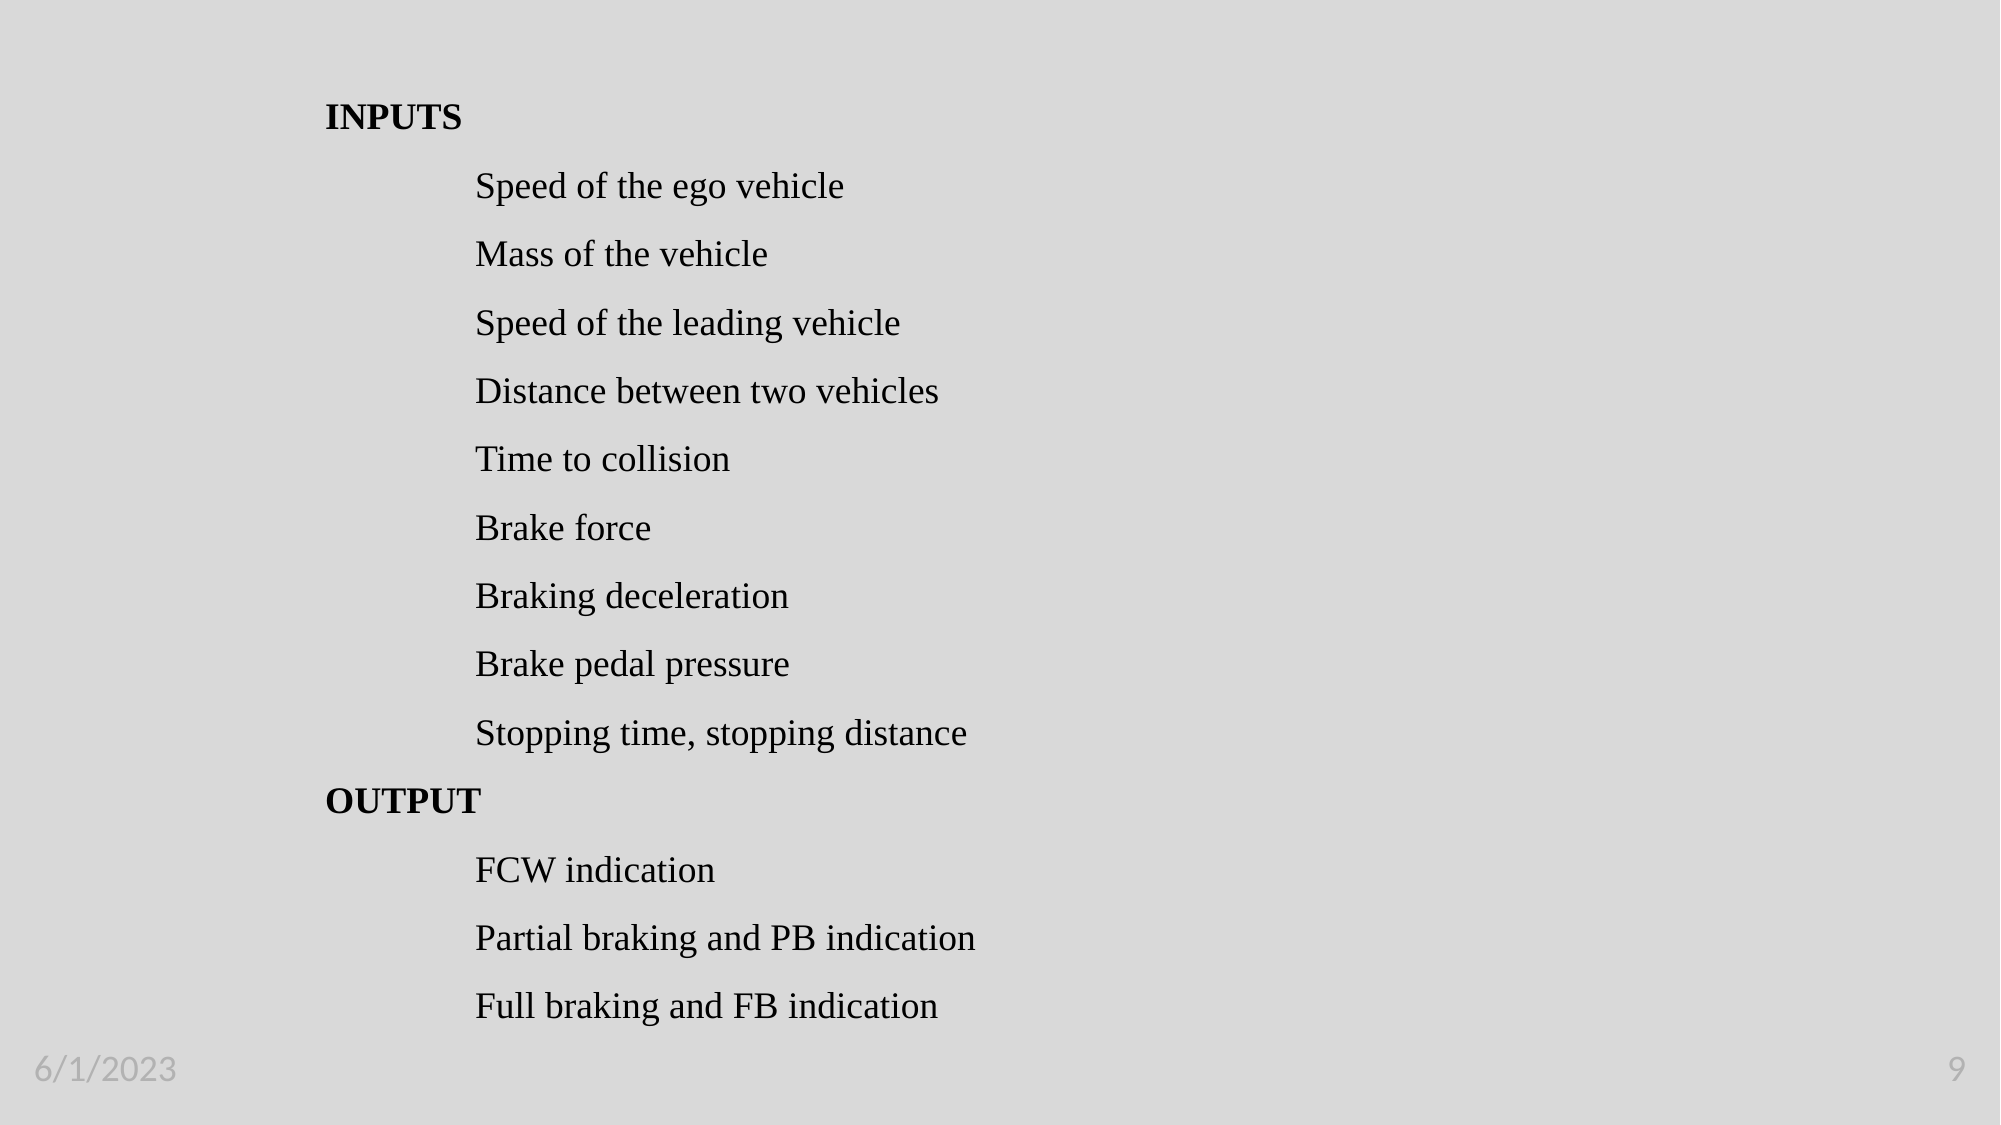

INPUTS
	Speed of the ego vehicle
	Mass of the vehicle
	Speed of the leading vehicle
	Distance between two vehicles
	Time to collision
	Brake force
	Braking deceleration
 	Brake pedal pressure
	Stopping time, stopping distance
OUTPUT
	FCW indication
	Partial braking and PB indication
	Full braking and FB indication

6/1/2023
9